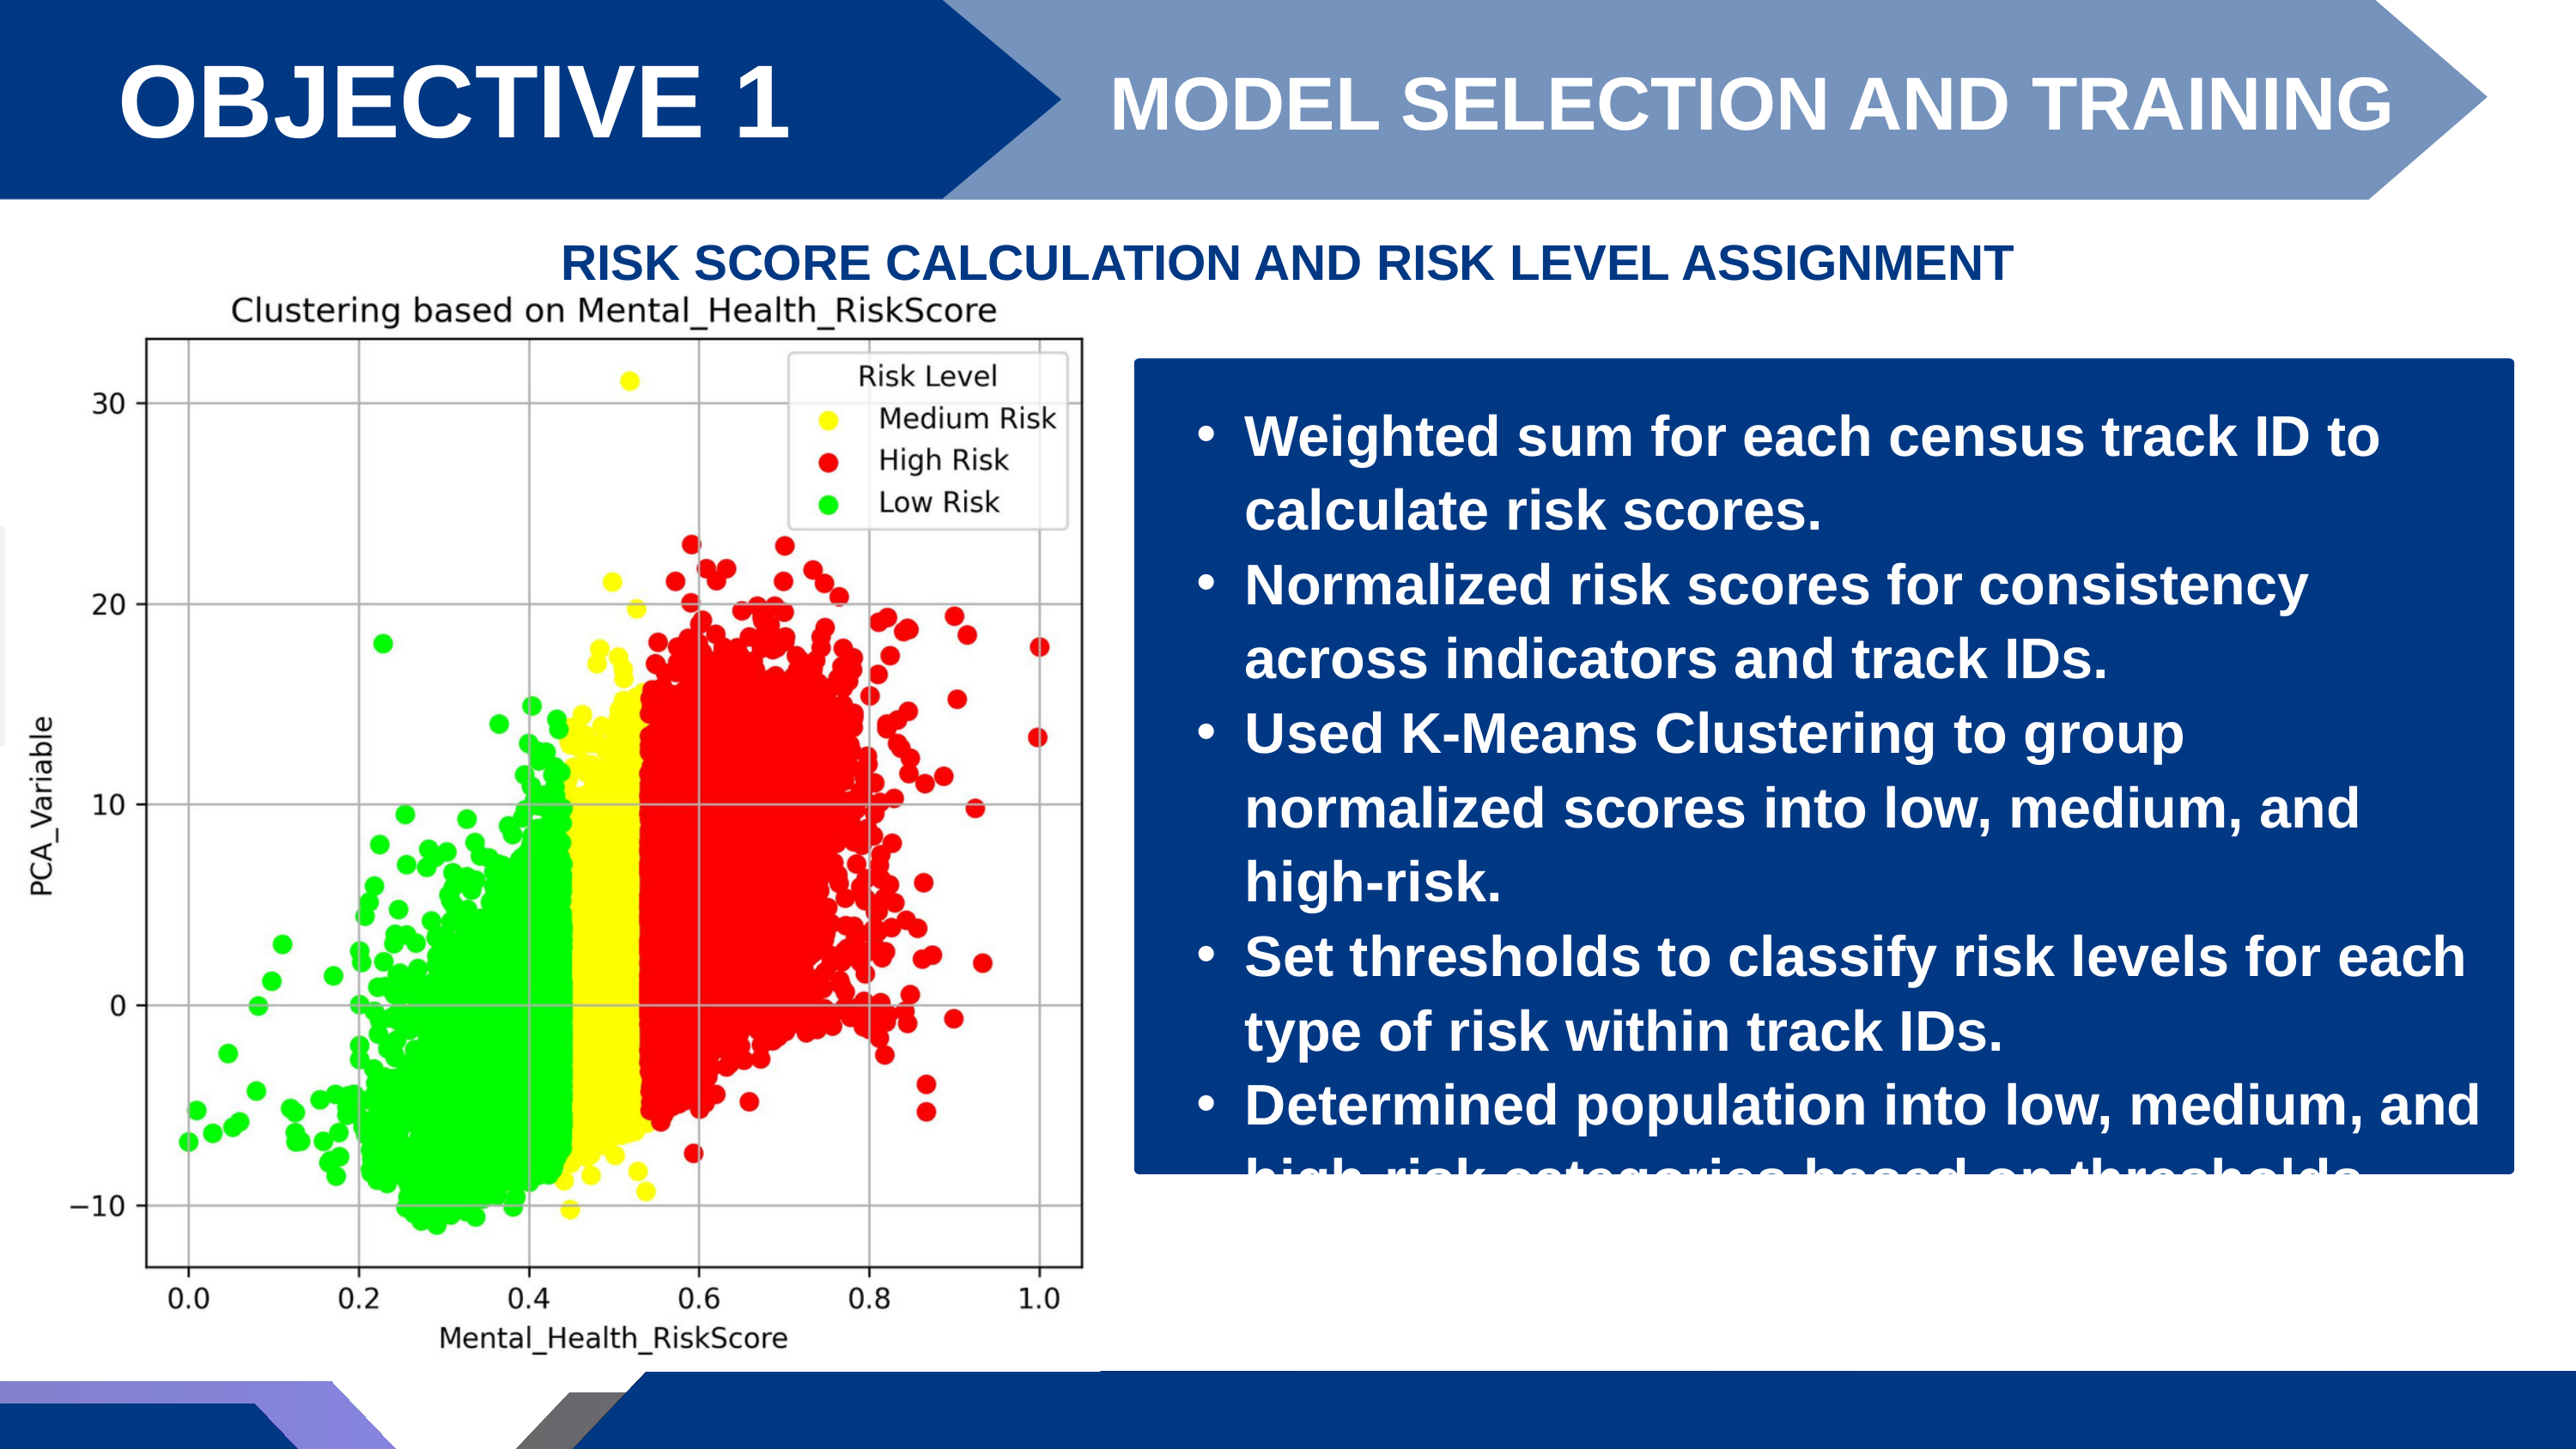

OBJECTIVE 1
MODEL SELECTION AND TRAINING
RISK SCORE CALCULATION AND RISK LEVEL ASSIGNMENT

Weighted sum for each census track ID to calculate risk scores.
Normalized risk scores for consistency across indicators and track IDs.
Used K-Means Clustering to group normalized scores into low, medium, and high-risk.
Set thresholds to classify risk levels for each type of risk within track IDs.
Determined population into low, medium, and high-risk categories based on thresholds.